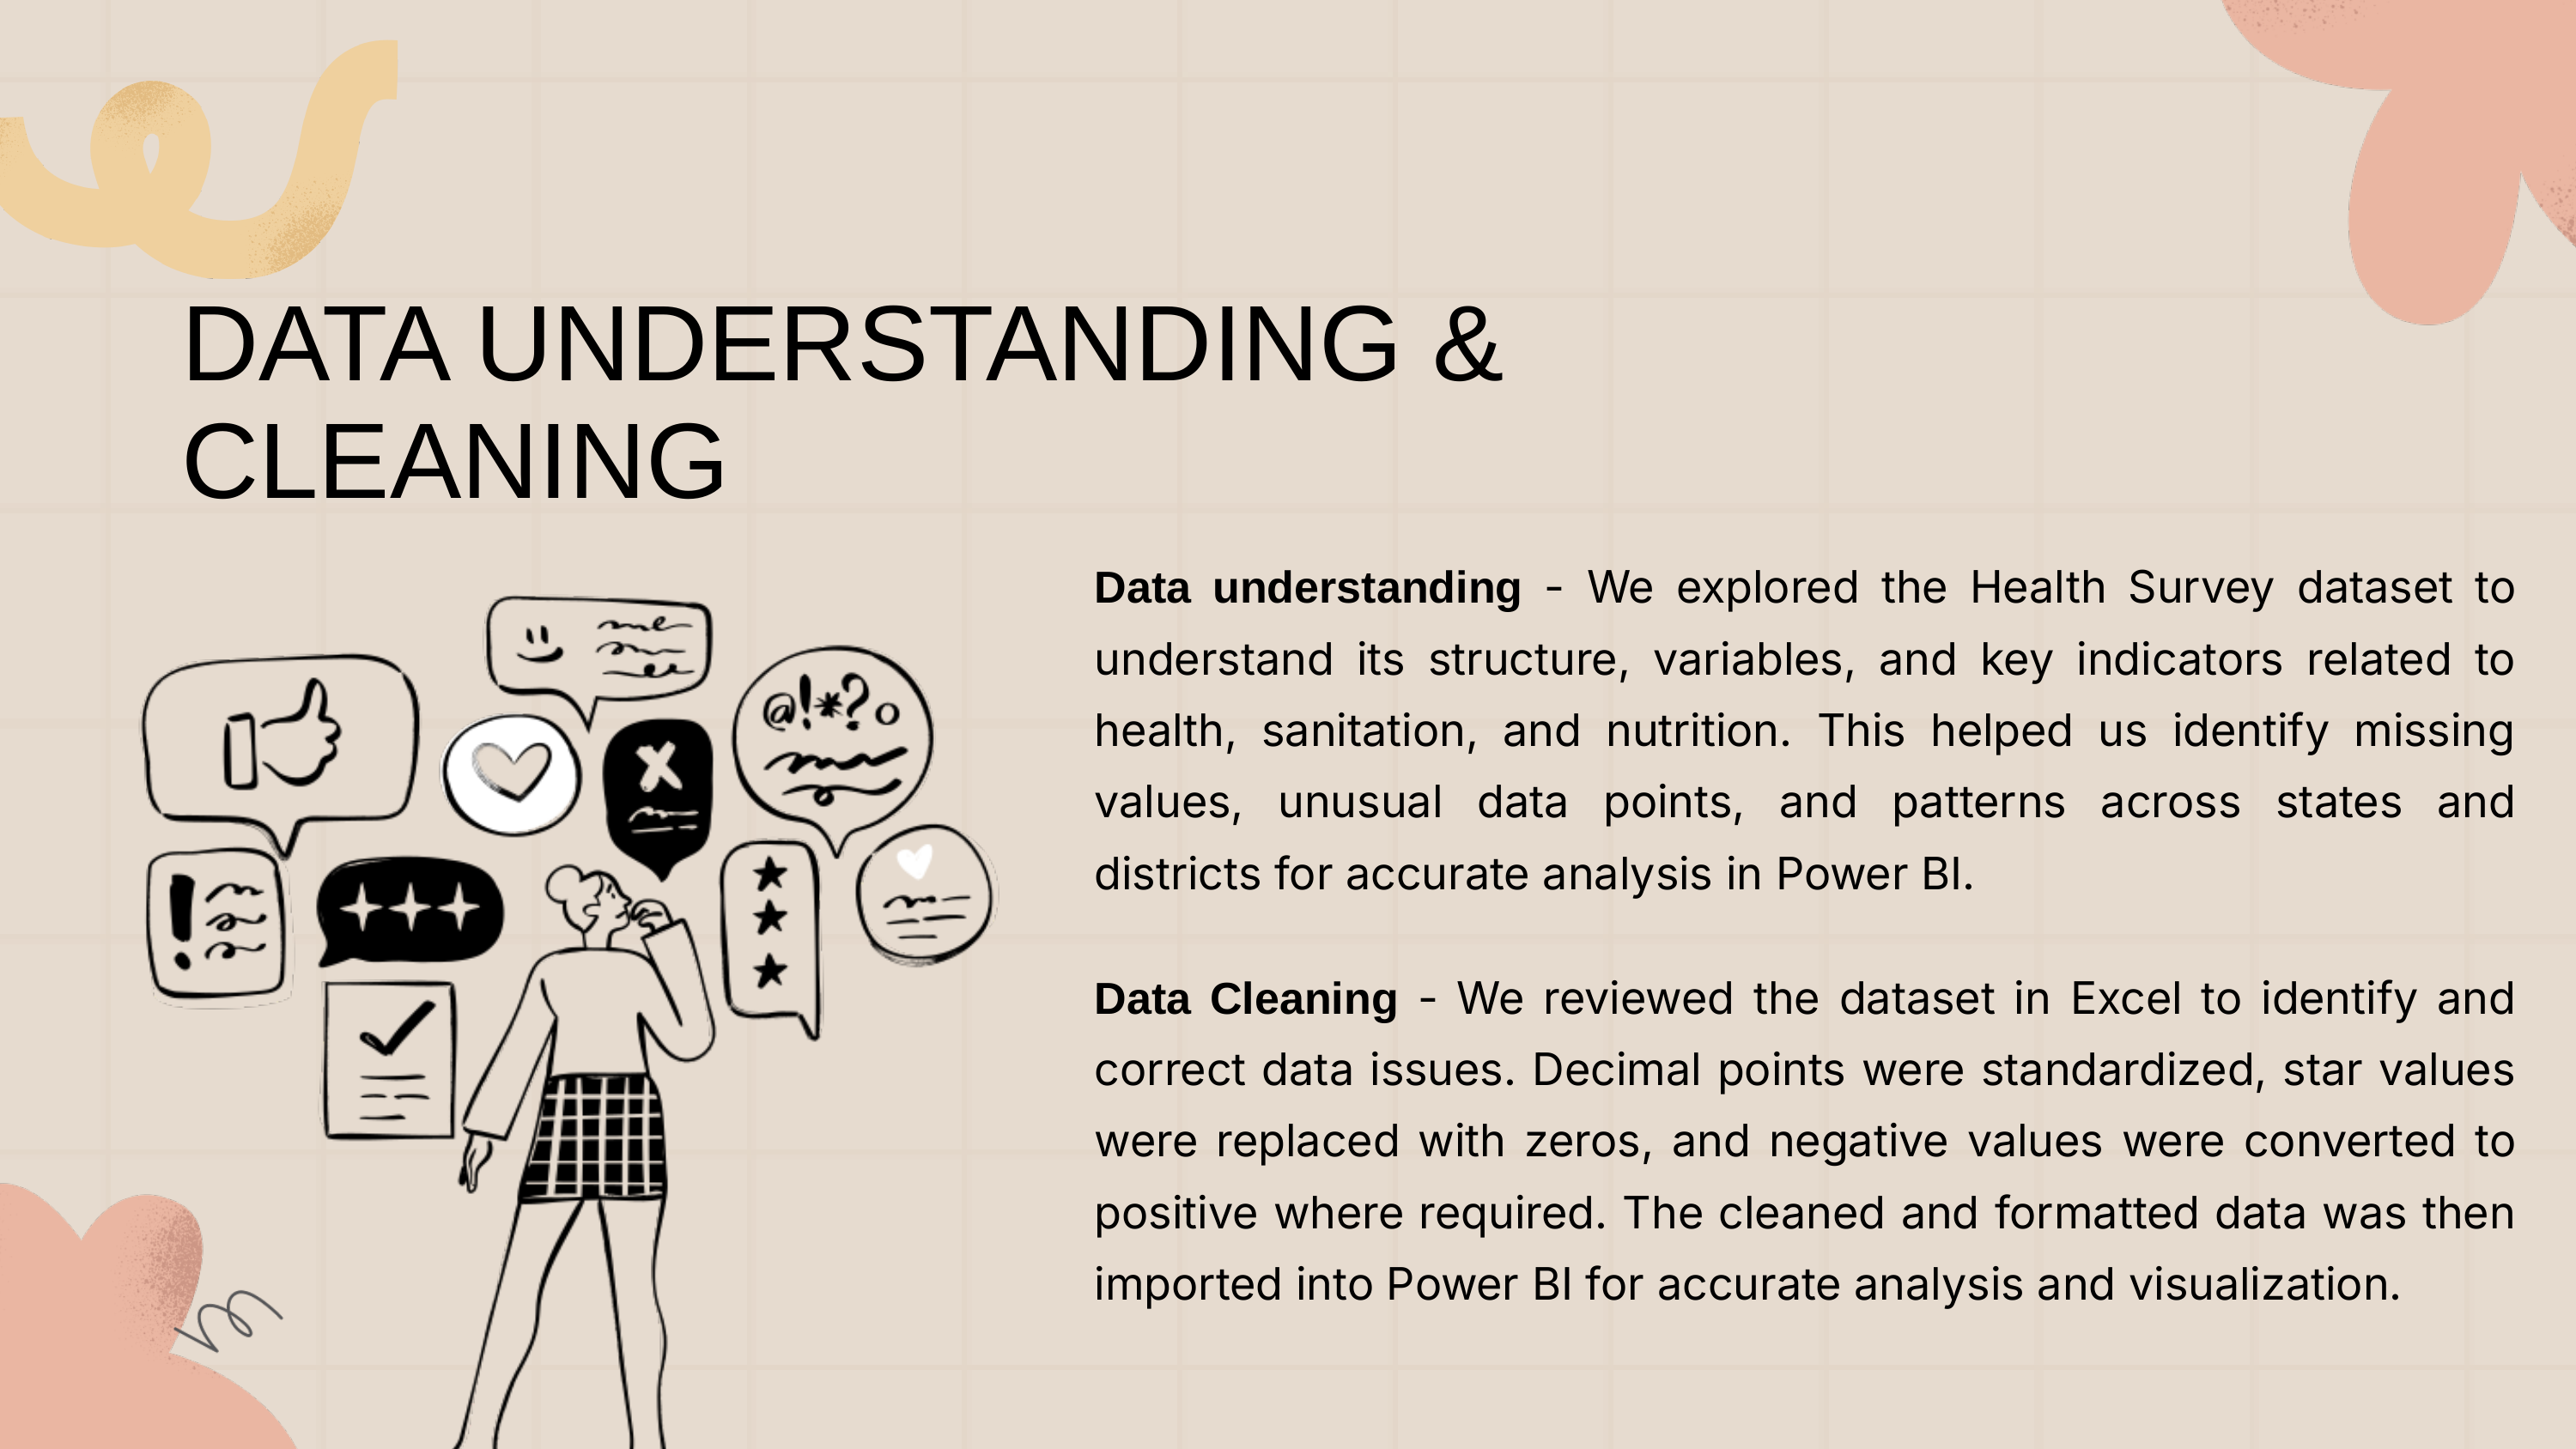

DATA UNDERSTANDING & CLEANING
Data understanding - We explored the Health Survey dataset to understand its structure, variables, and key indicators related to health, sanitation, and nutrition. This helped us identify missing values, unusual data points, and patterns across states and districts for accurate analysis in Power BI.

Data Cleaning - We reviewed the dataset in Excel to identify and correct data issues. Decimal points were standardized, star values were replaced with zeros, and negative values were converted to positive where required. The cleaned and formatted data was then imported into Power BI for accurate analysis and visualization.